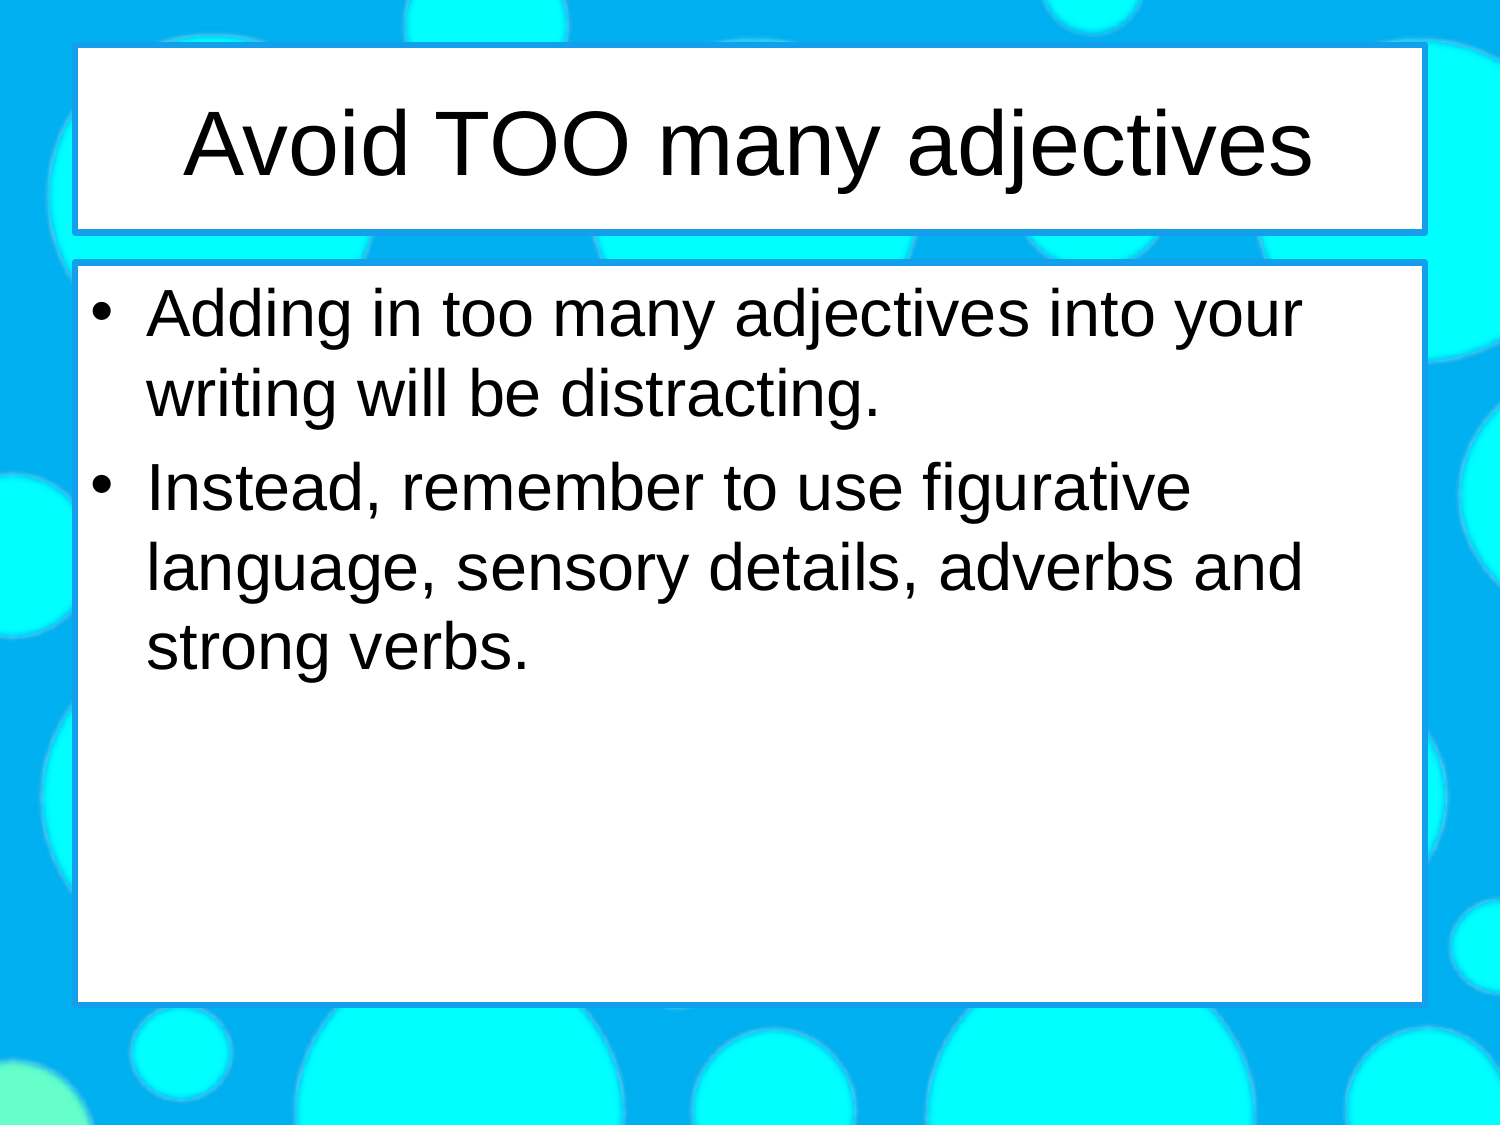

# Avoid TOO many adjectives
Adding in too many adjectives into your writing will be distracting.
Instead, remember to use figurative language, sensory details, adverbs and strong verbs.